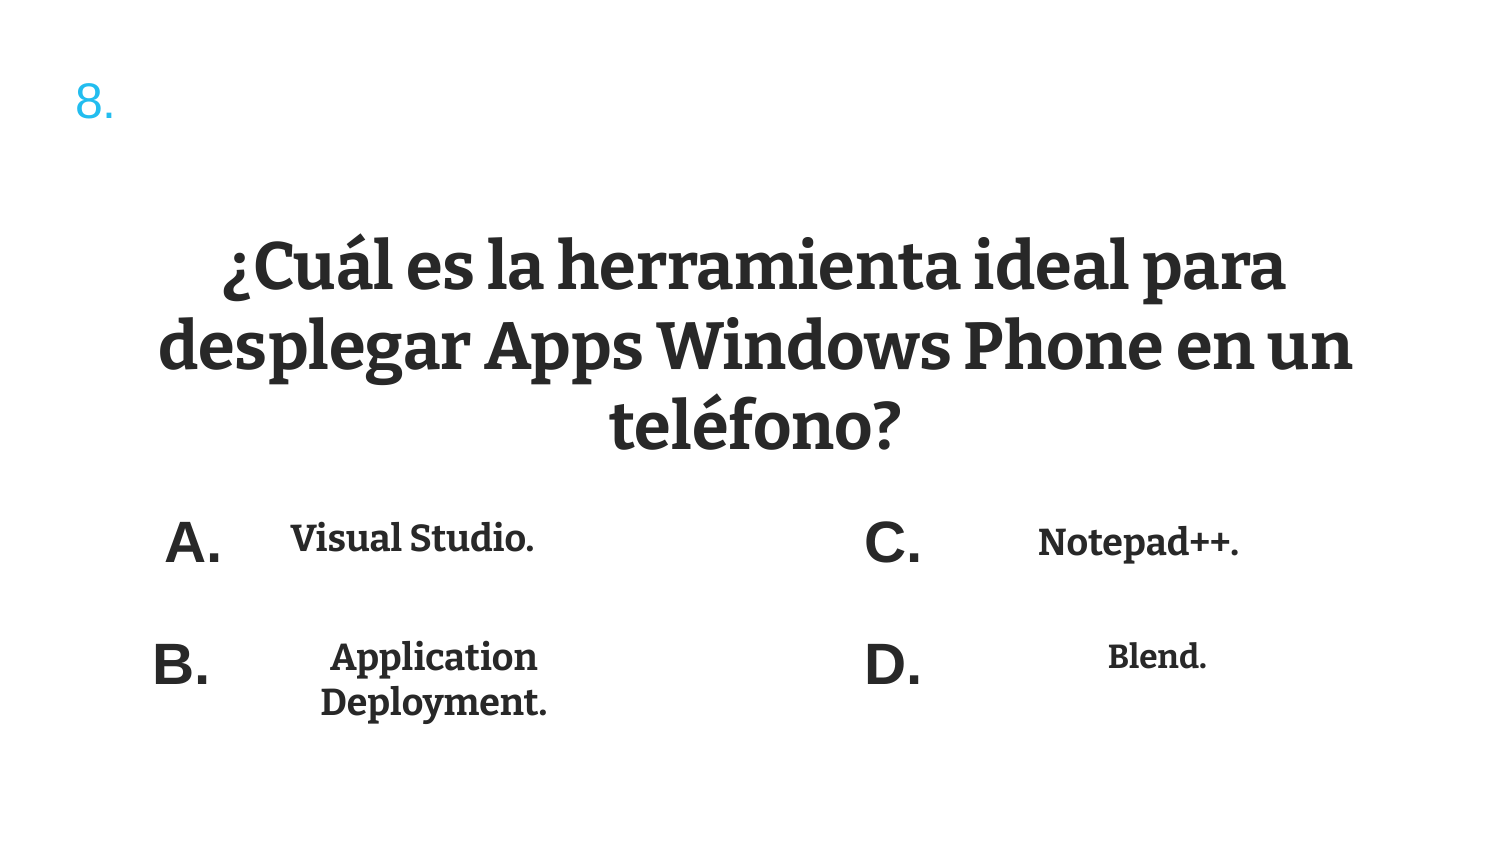

8.
¿Cuál es la herramienta ideal para desplegar Apps Windows Phone en un teléfono?
A.
C.

Visual Studio.

Notepad++.

B.

D.
Application Deployment.

Blend.